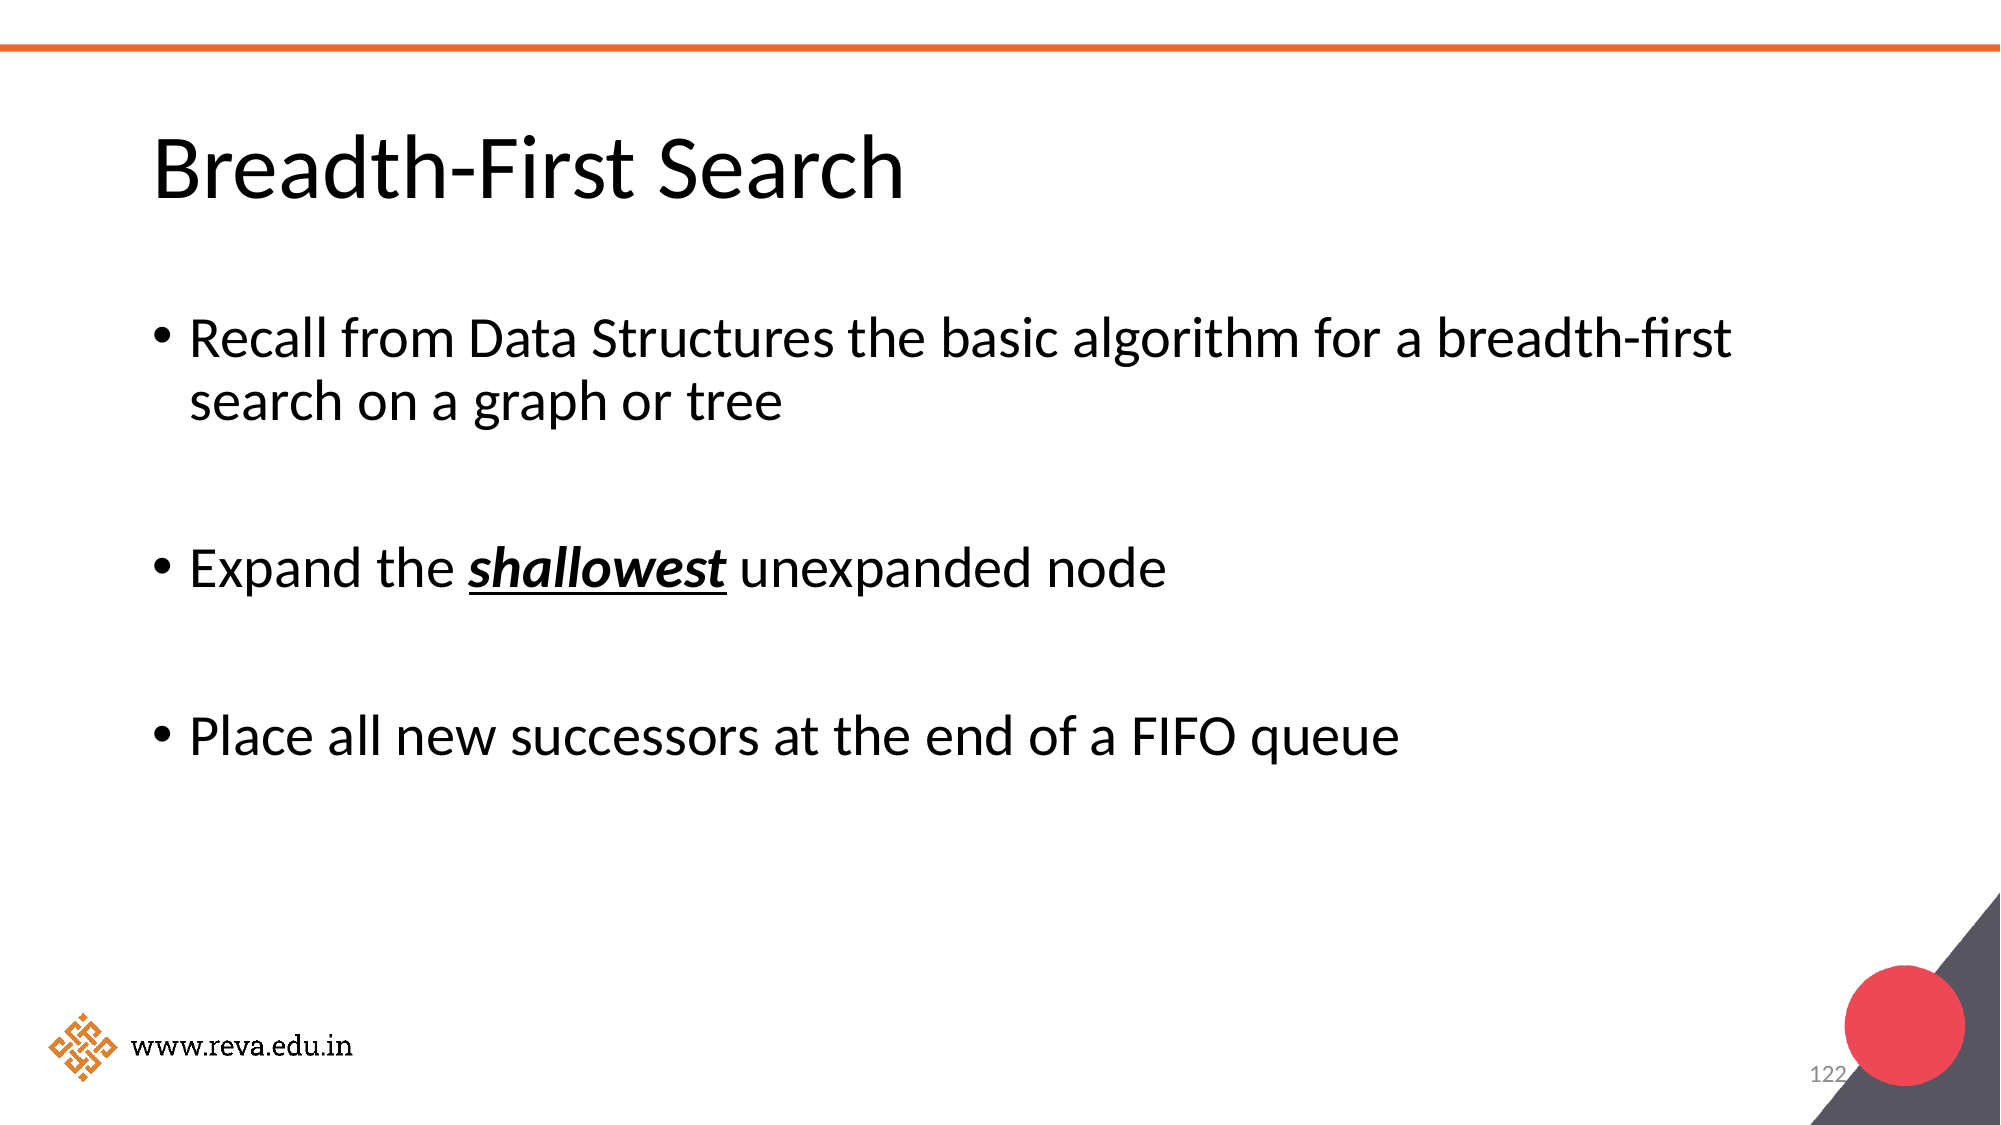

# Breadth-First Search
Recall from Data Structures the basic algorithm for a breadth-first search on a graph or tree

Expand the shallowest unexpanded node

Place all new successors at the end of a FIFO queue
122